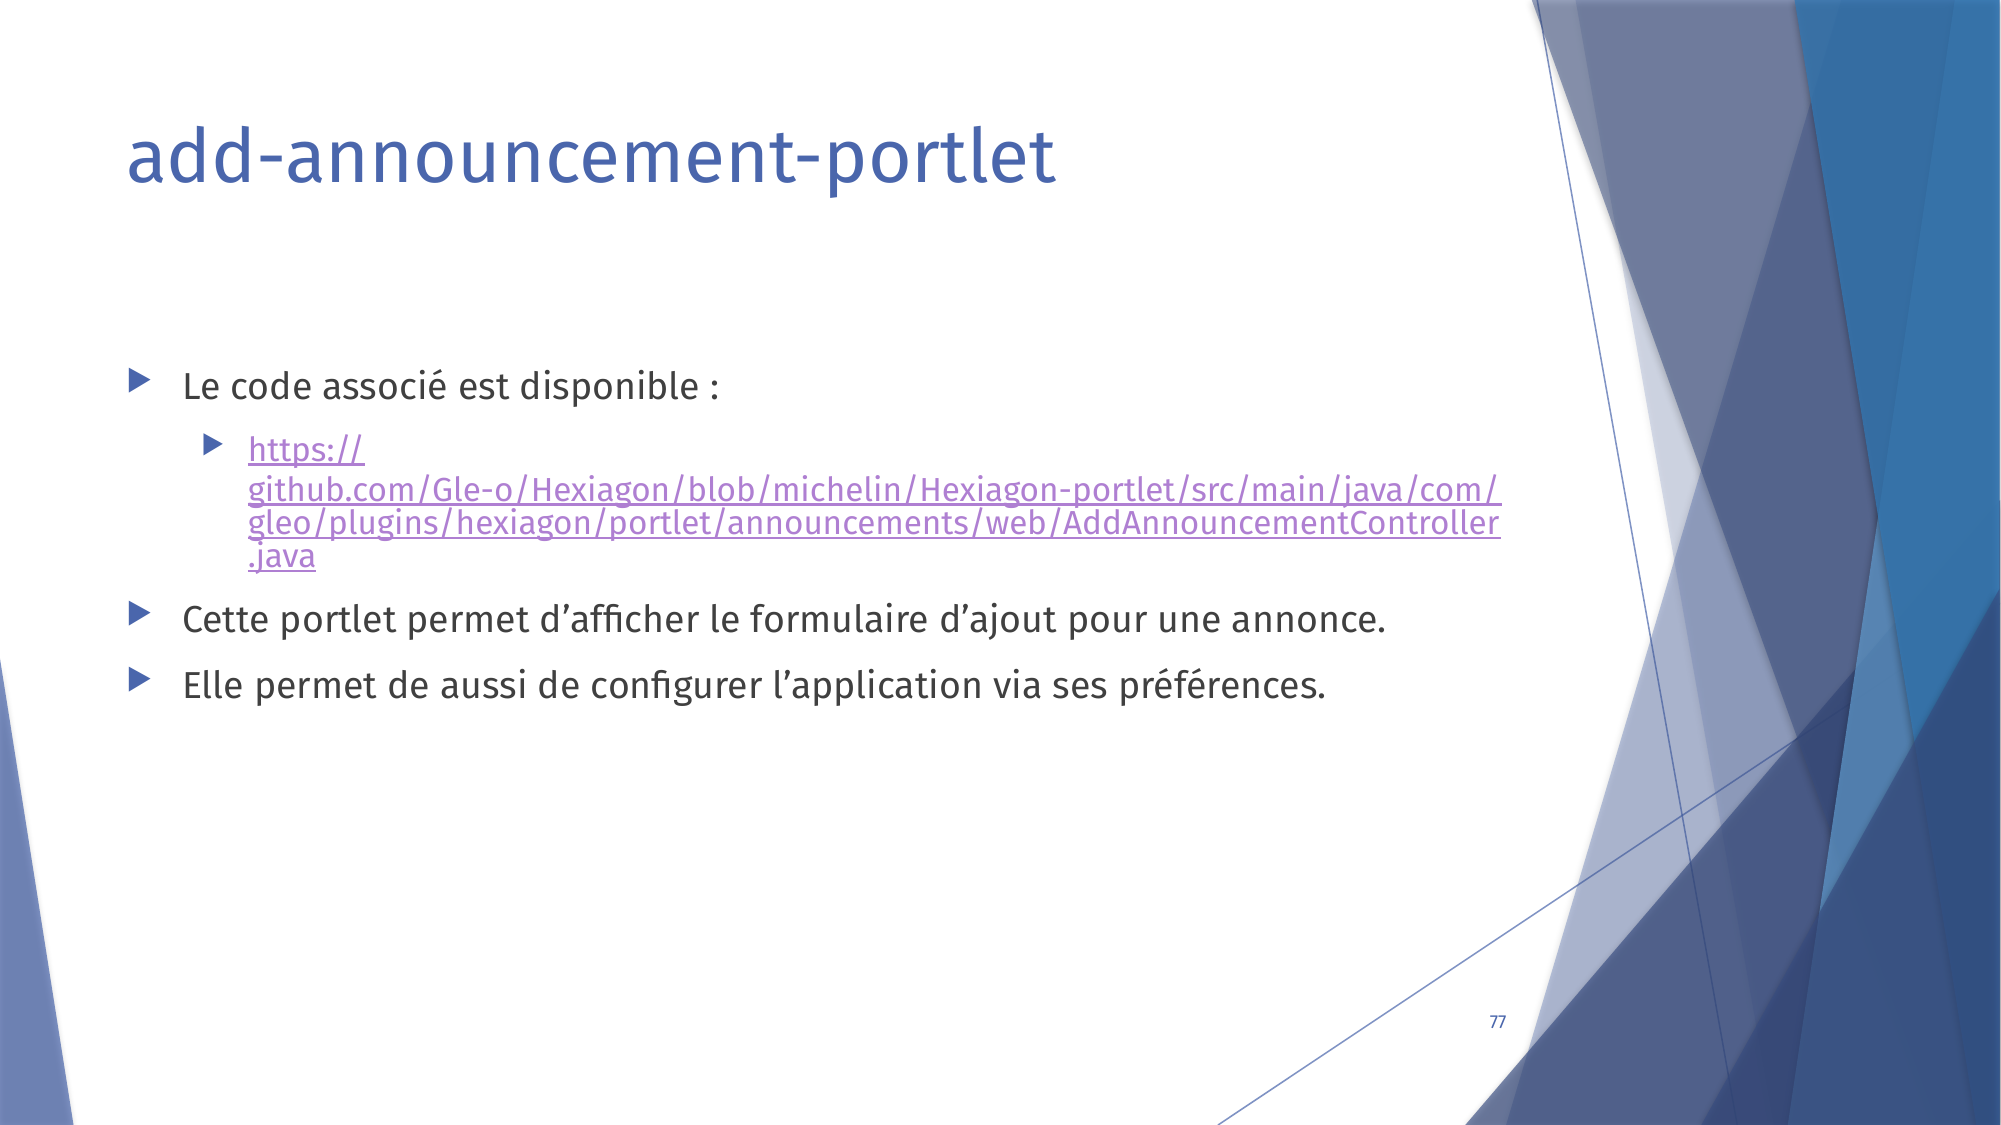

# add-announcement-portlet
Le code associé est disponible :
https://github.com/Gle-o/Hexiagon/blob/michelin/Hexiagon-portlet/src/main/java/com/gleo/plugins/hexiagon/portlet/announcements/web/AddAnnouncementController.java
Cette portlet permet d’afficher le formulaire d’ajout pour une annonce.
Elle permet de aussi de configurer l’application via ses préférences.

77